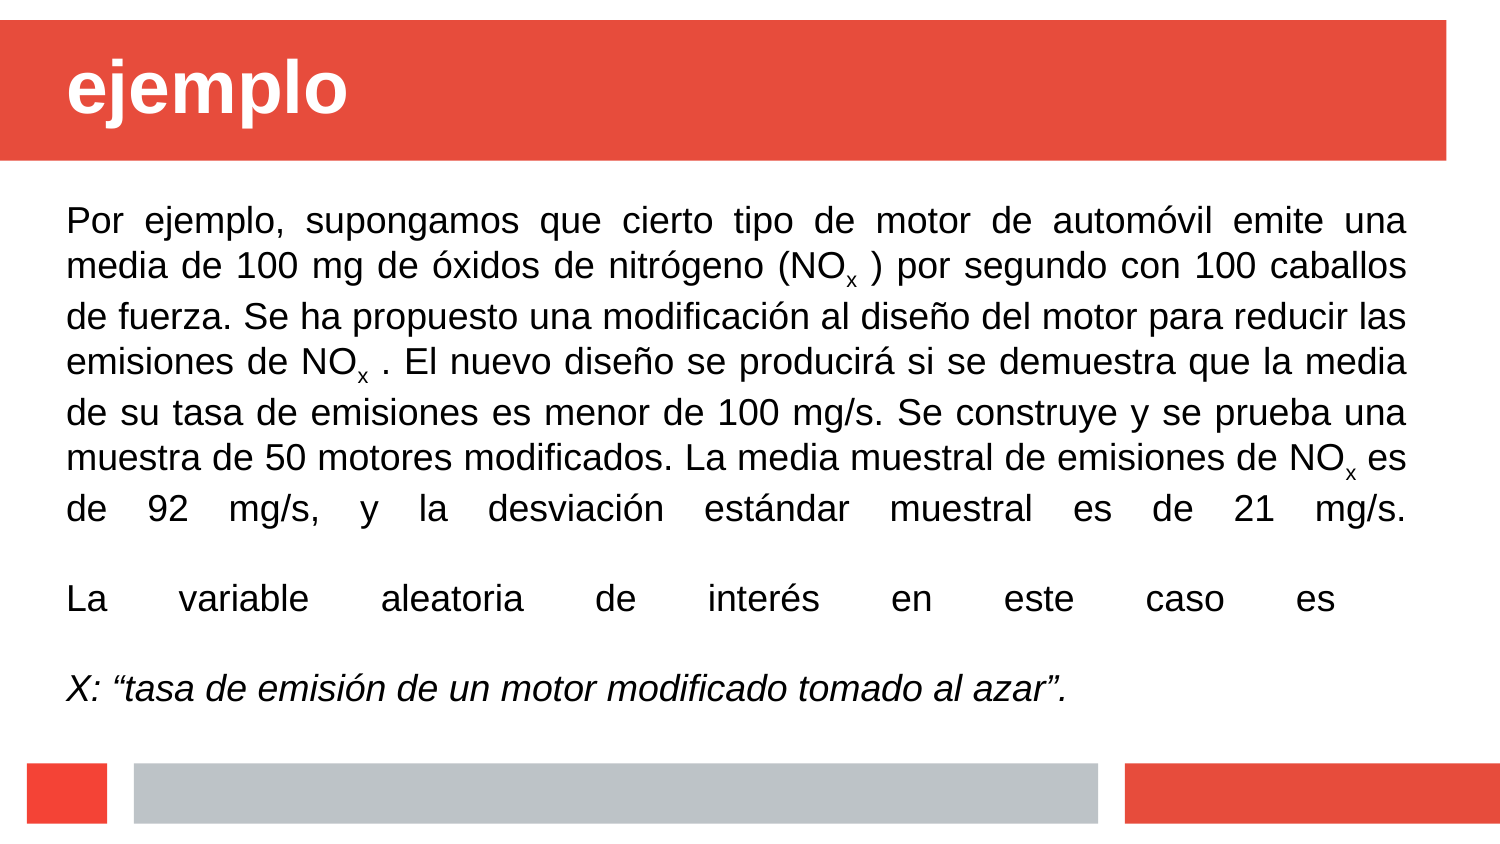

# ejemplo
Por ejemplo, supongamos que cierto tipo de motor de automóvil emite una media de 100 mg de óxidos de nitrógeno (NOx ) por segundo con 100 caballos de fuerza. Se ha propuesto una modificación al diseño del motor para reducir las emisiones de NOx . El nuevo diseño se producirá si se demuestra que la media de su tasa de emisiones es menor de 100 mg/s. Se construye y se prueba una muestra de 50 motores modificados. La media muestral de emisiones de NOx es de 92 mg/s, y la desviación estándar muestral es de 21 mg/s.
La variable aleatoria de interés en este caso es
X: “tasa de emisión de un motor modificado tomado al azar”.